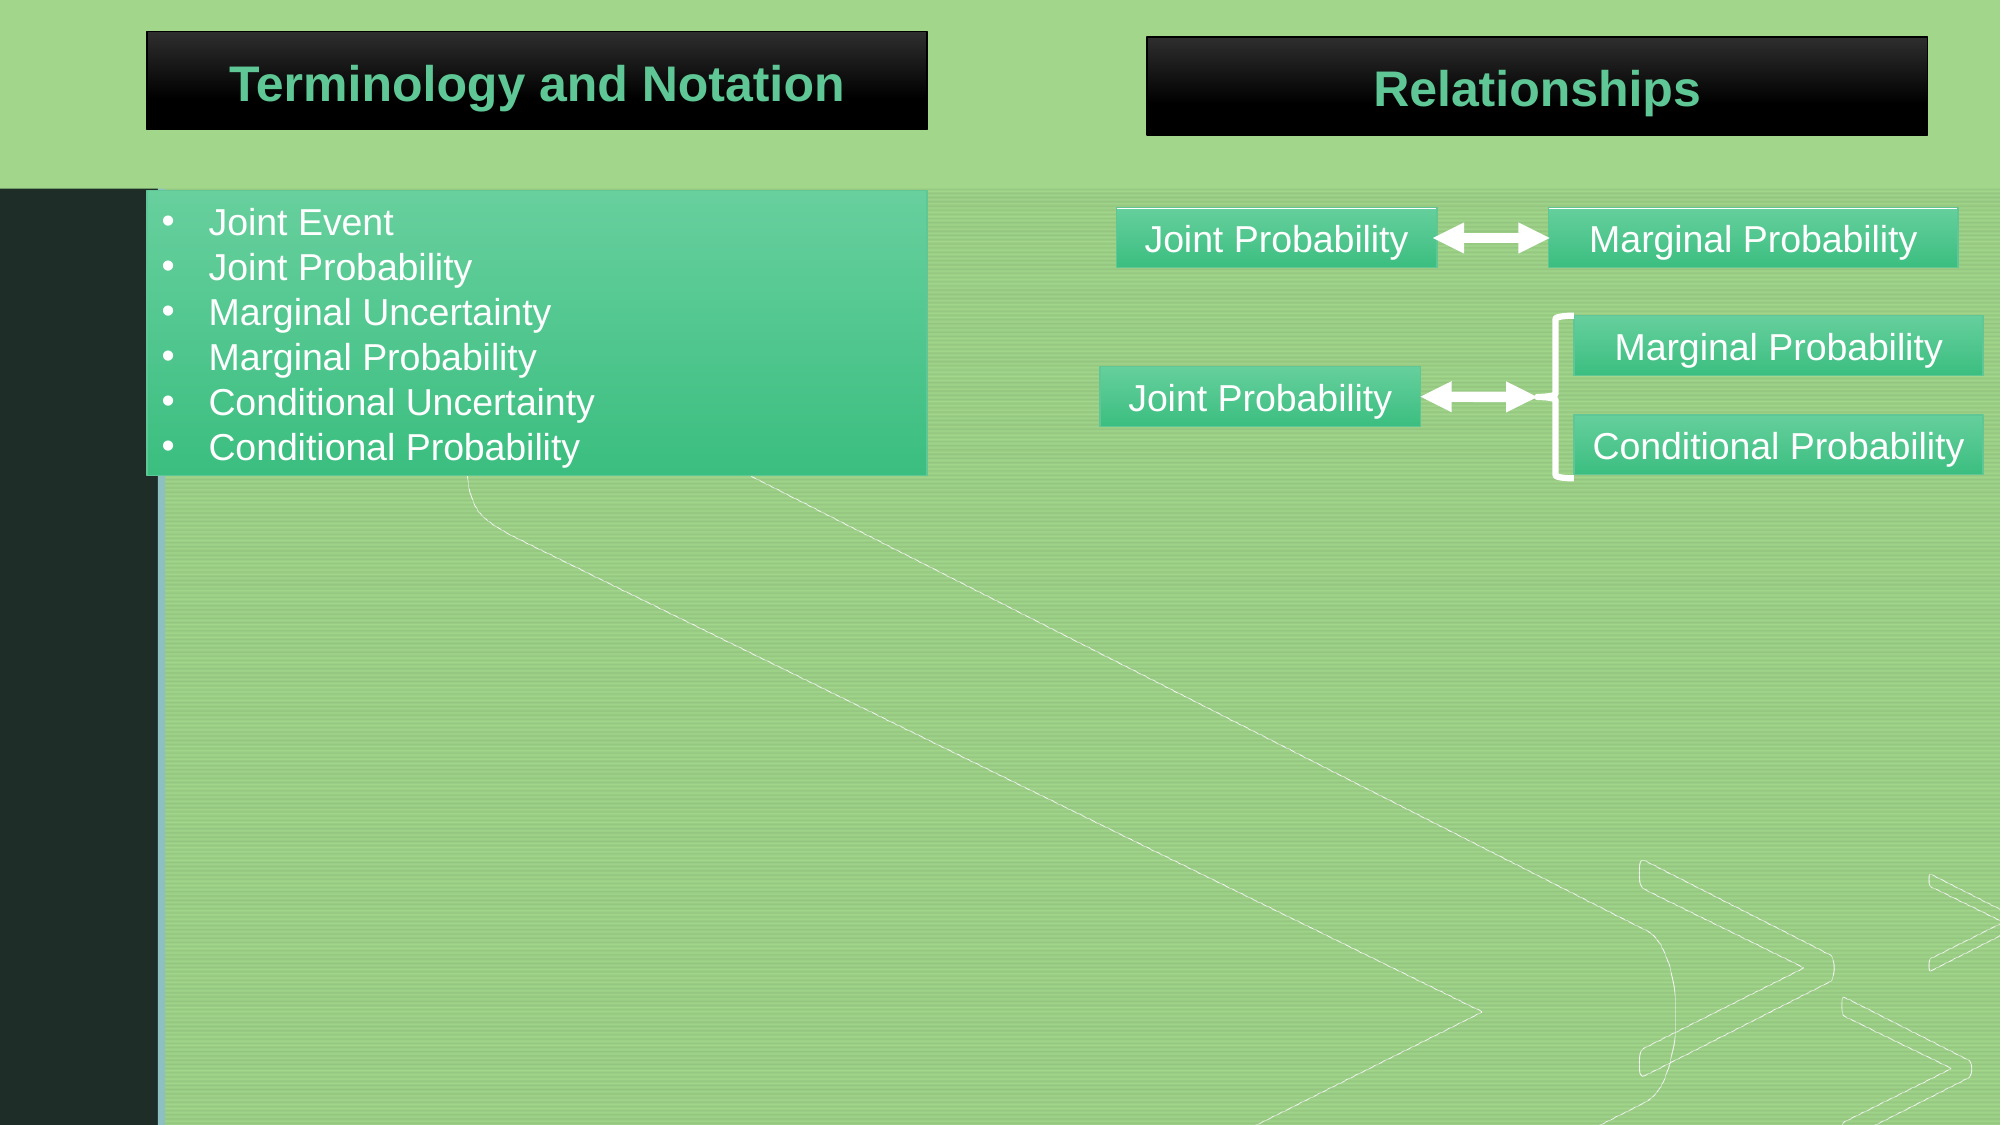

Terminology and Notation
Relationships
Joint Event
Joint Probability
Marginal Uncertainty
Marginal Probability
Conditional Uncertainty
Conditional Probability
Joint Probability
Marginal Probability

Marginal Probability
Joint Probability
Conditional Probability